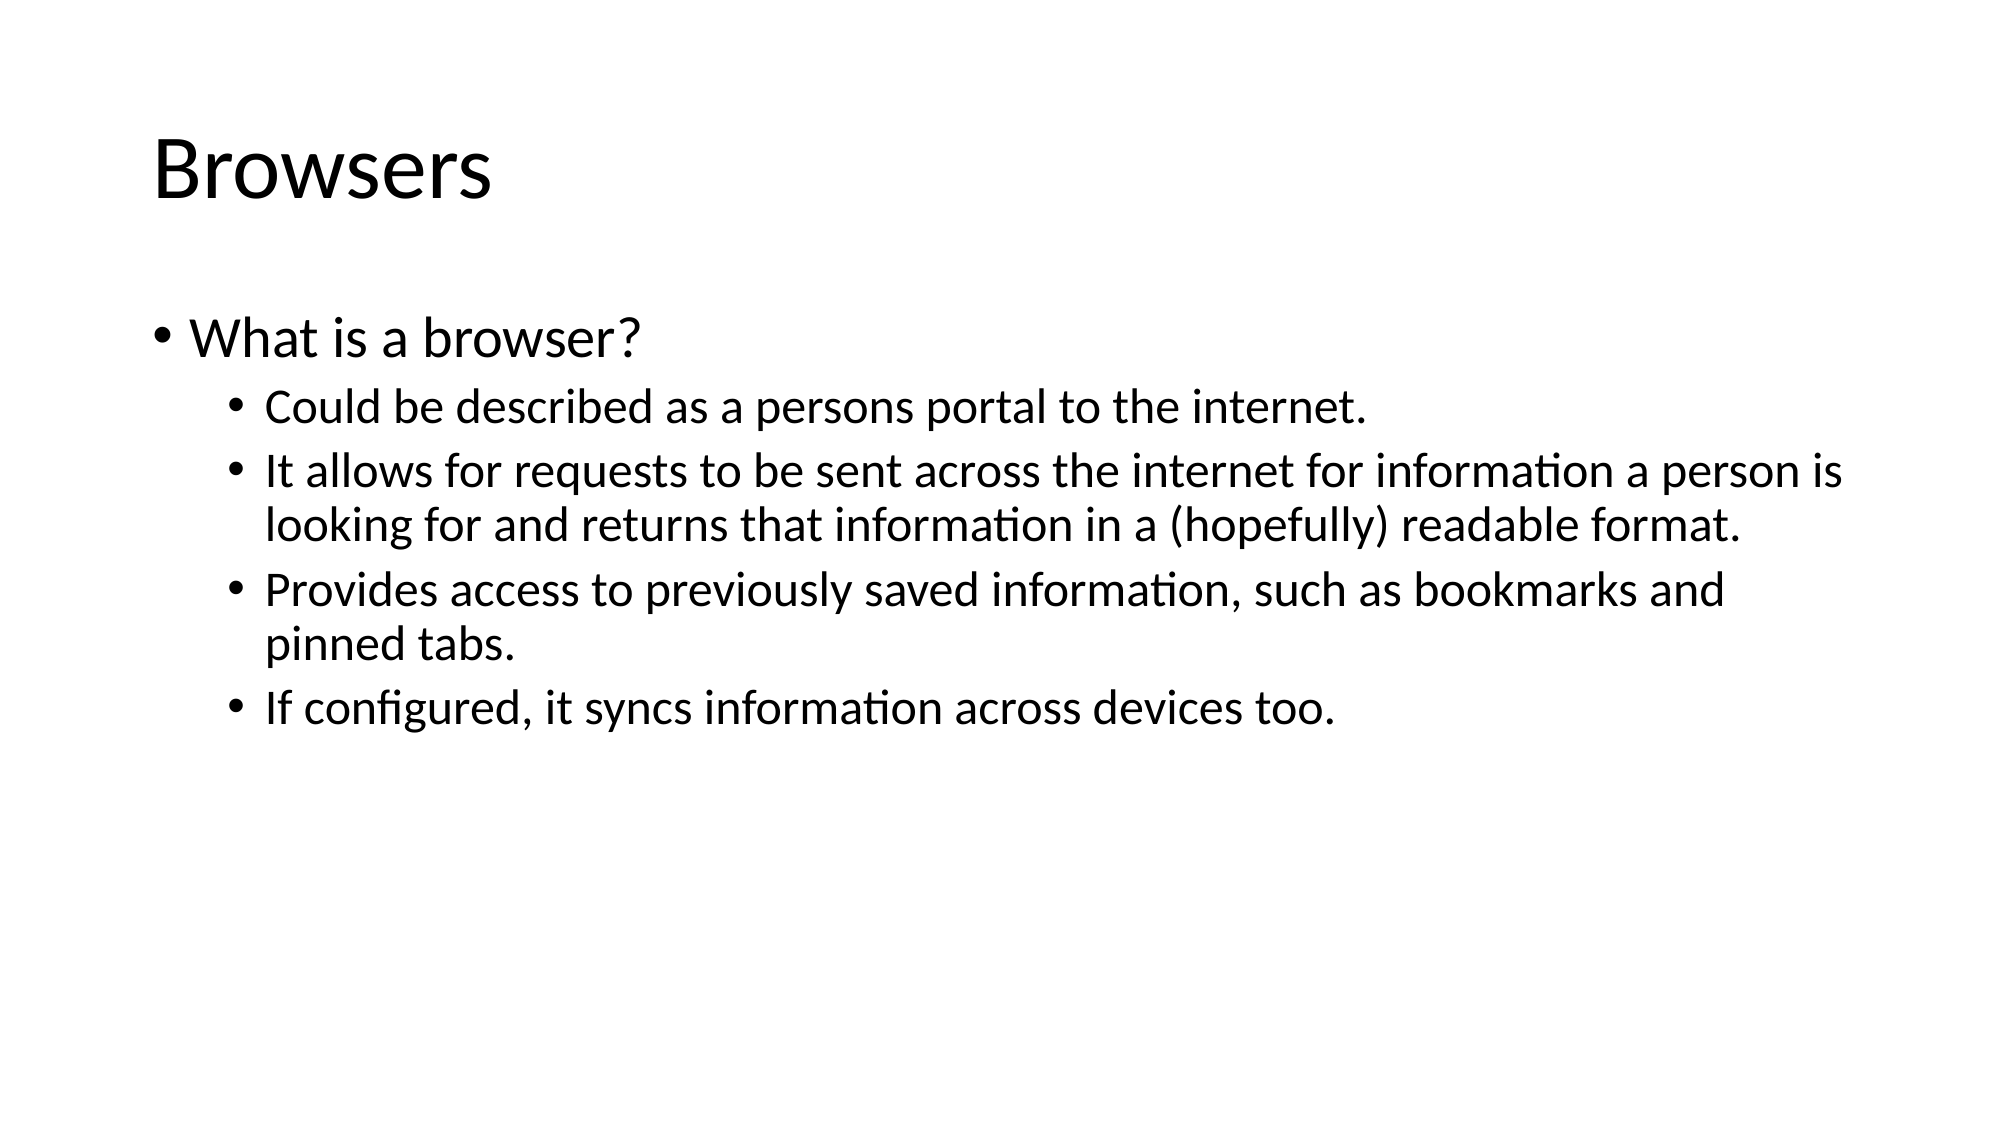

# Browsers
What is a browser?
Could be described as a persons portal to the internet.
It allows for requests to be sent across the internet for information a person is looking for and returns that information in a (hopefully) readable format.
Provides access to previously saved information, such as bookmarks and pinned tabs.
If configured, it syncs information across devices too.